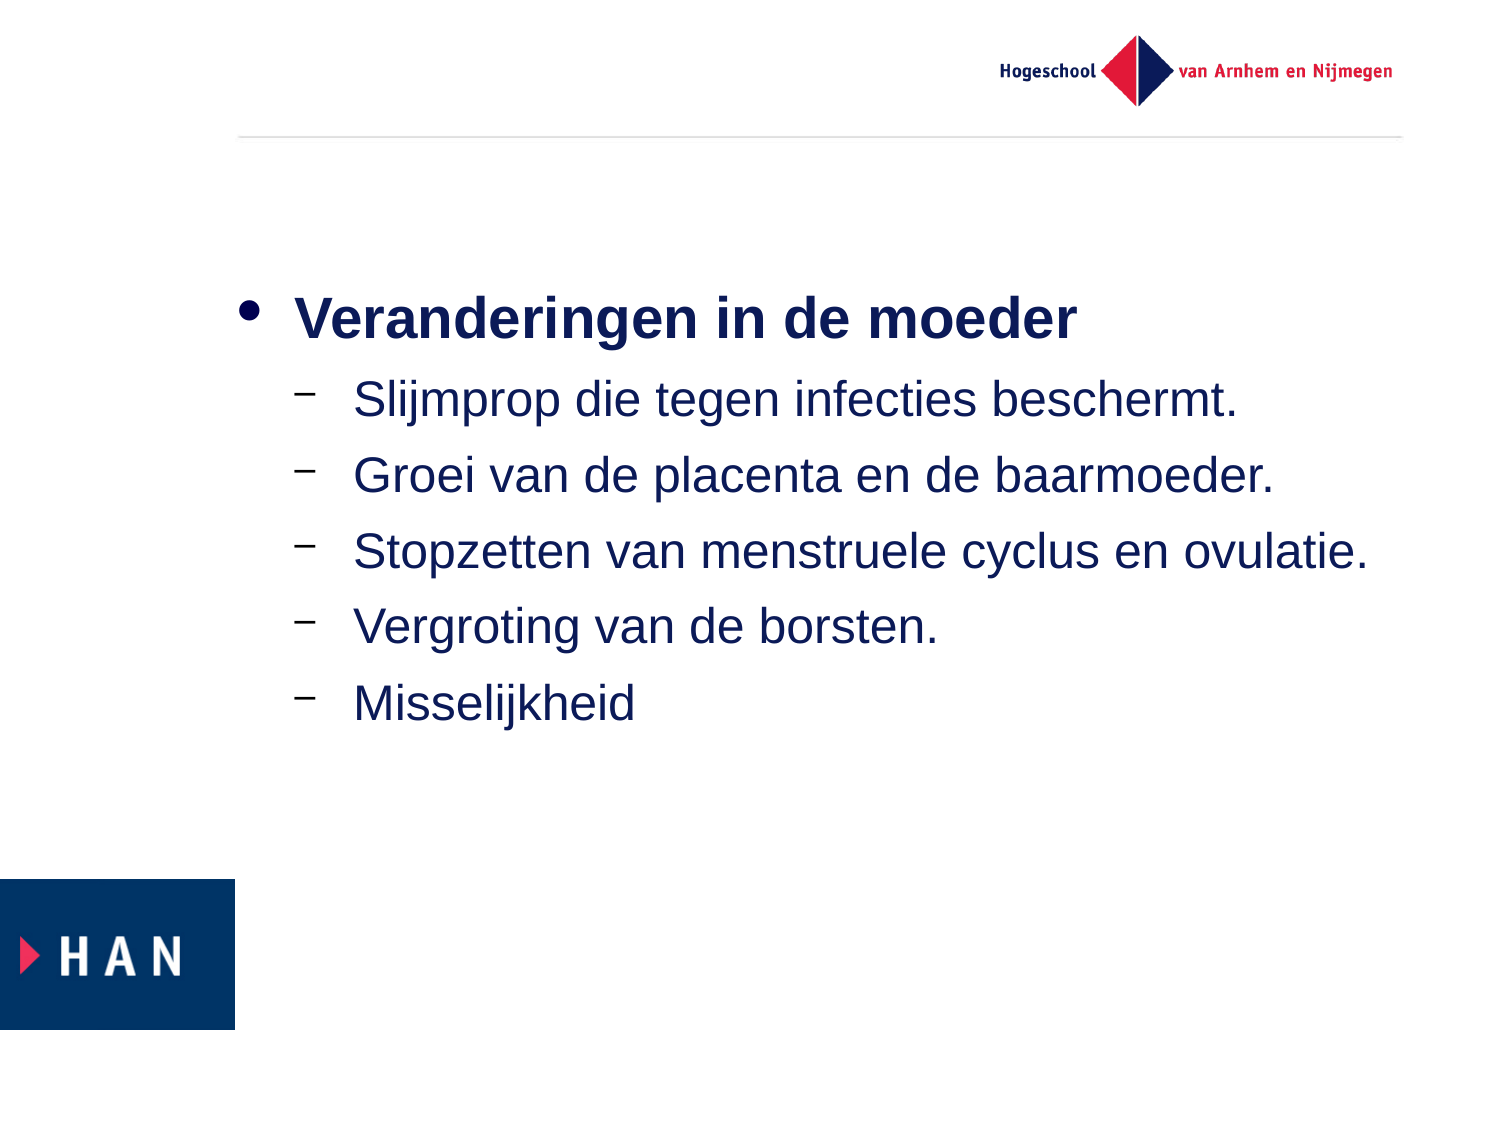

Veranderingen in de moeder
Slijmprop die tegen infecties beschermt.
Groei van de placenta en de baarmoeder.
Stopzetten van menstruele cyclus en ovulatie.
Vergroting van de borsten.
Misselijkheid